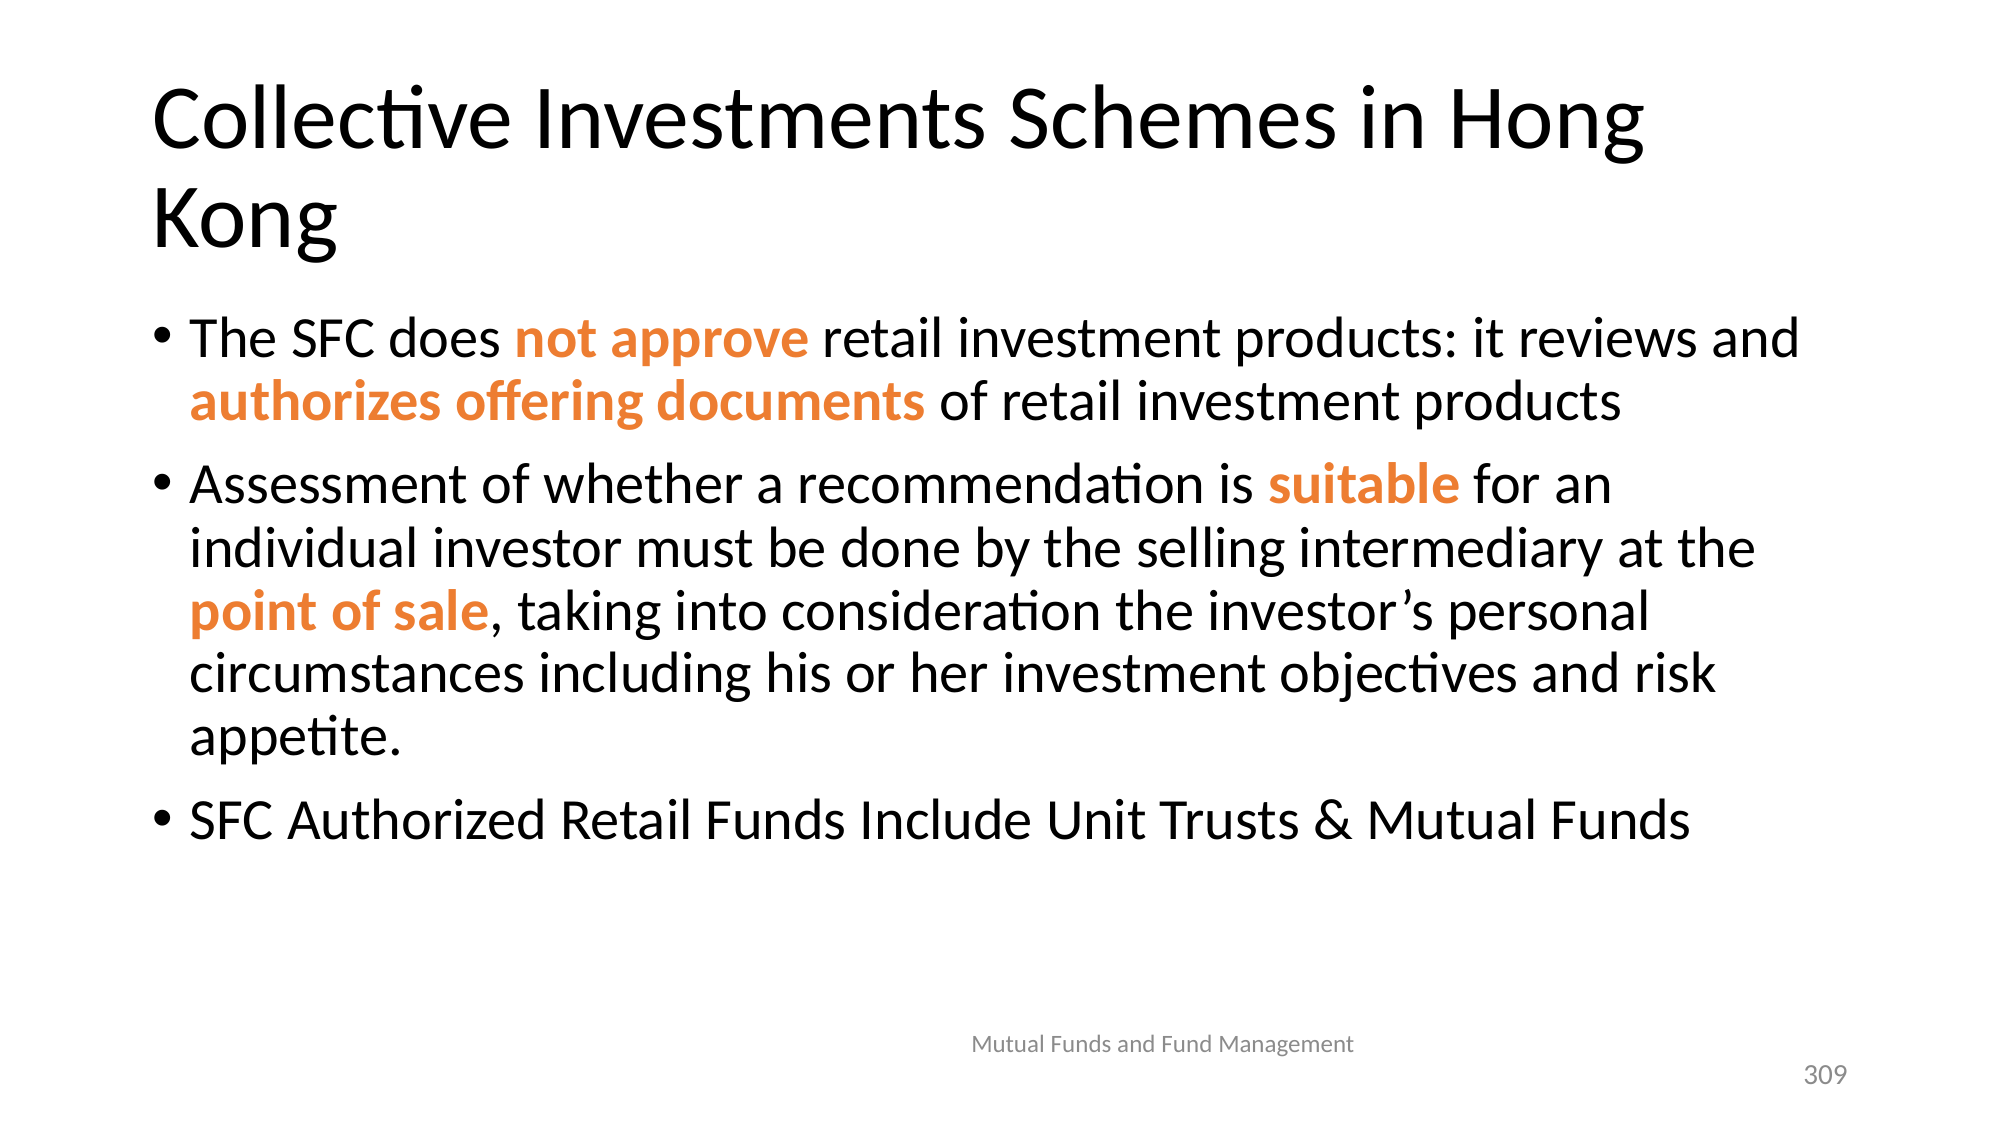

# Collective Investments Schemes in Hong Kong
The SFC does not approve retail investment products: it reviews and authorizes offering documents of retail investment products
Assessment of whether a recommendation is suitable for an individual investor must be done by the selling intermediary at the point of sale, taking into consideration the investor’s personal circumstances including his or her investment objectives and risk appetite.
SFC Authorized Retail Funds Include Unit Trusts & Mutual Funds

Mutual Funds and Fund Management
309